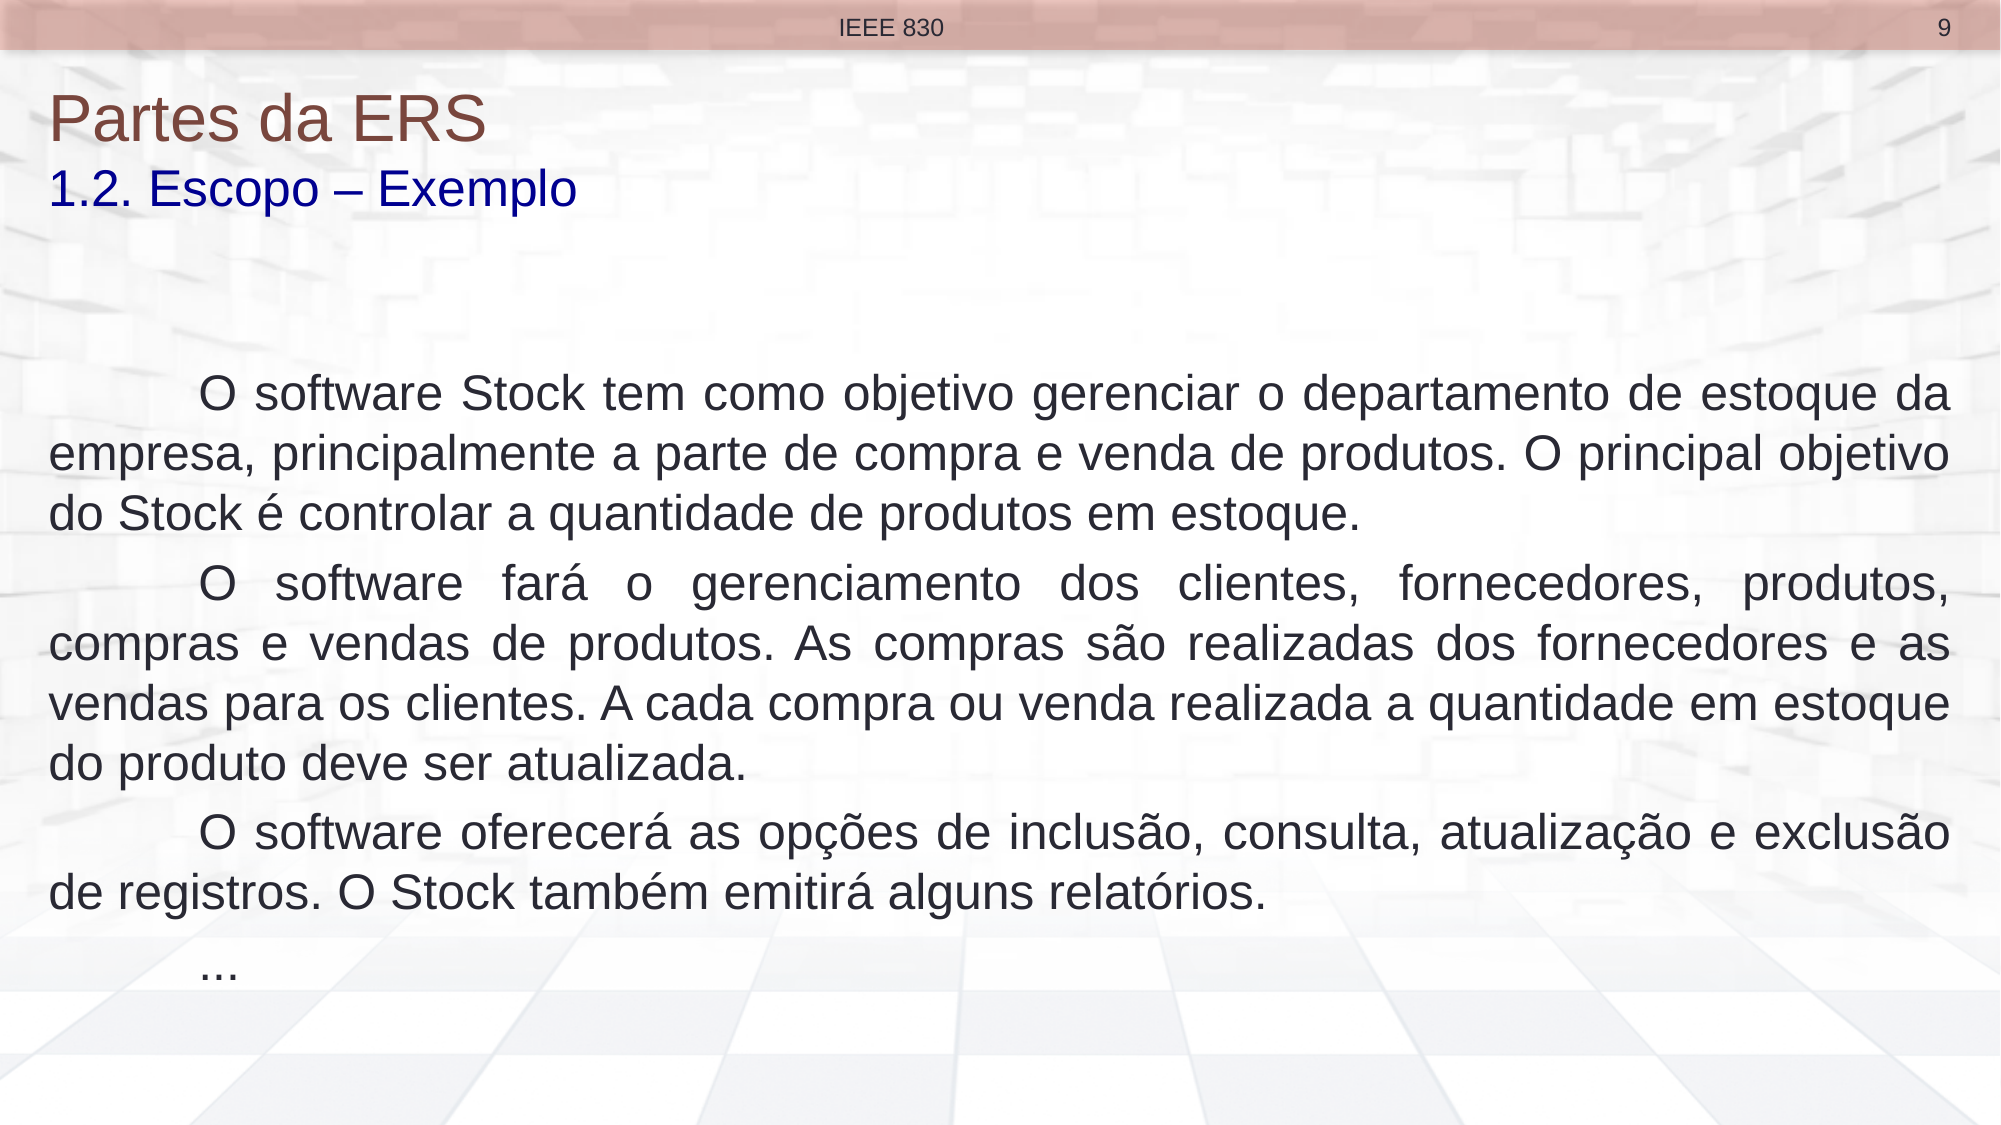

9
IEEE 830
# Partes da ERS 1.2. Escopo – Exemplo
	O software Stock tem como objetivo gerenciar o departamento de estoque da empresa, principalmente a parte de compra e venda de produtos. O principal objetivo do Stock é controlar a quantidade de produtos em estoque.
	O software fará o gerenciamento dos clientes, fornecedores, produtos, compras e vendas de produtos. As compras são realizadas dos fornecedores e as vendas para os clientes. A cada compra ou venda realizada a quantidade em estoque do produto deve ser atualizada.
	O software oferecerá as opções de inclusão, consulta, atualização e exclusão de registros. O Stock também emitirá alguns relatórios.
	...